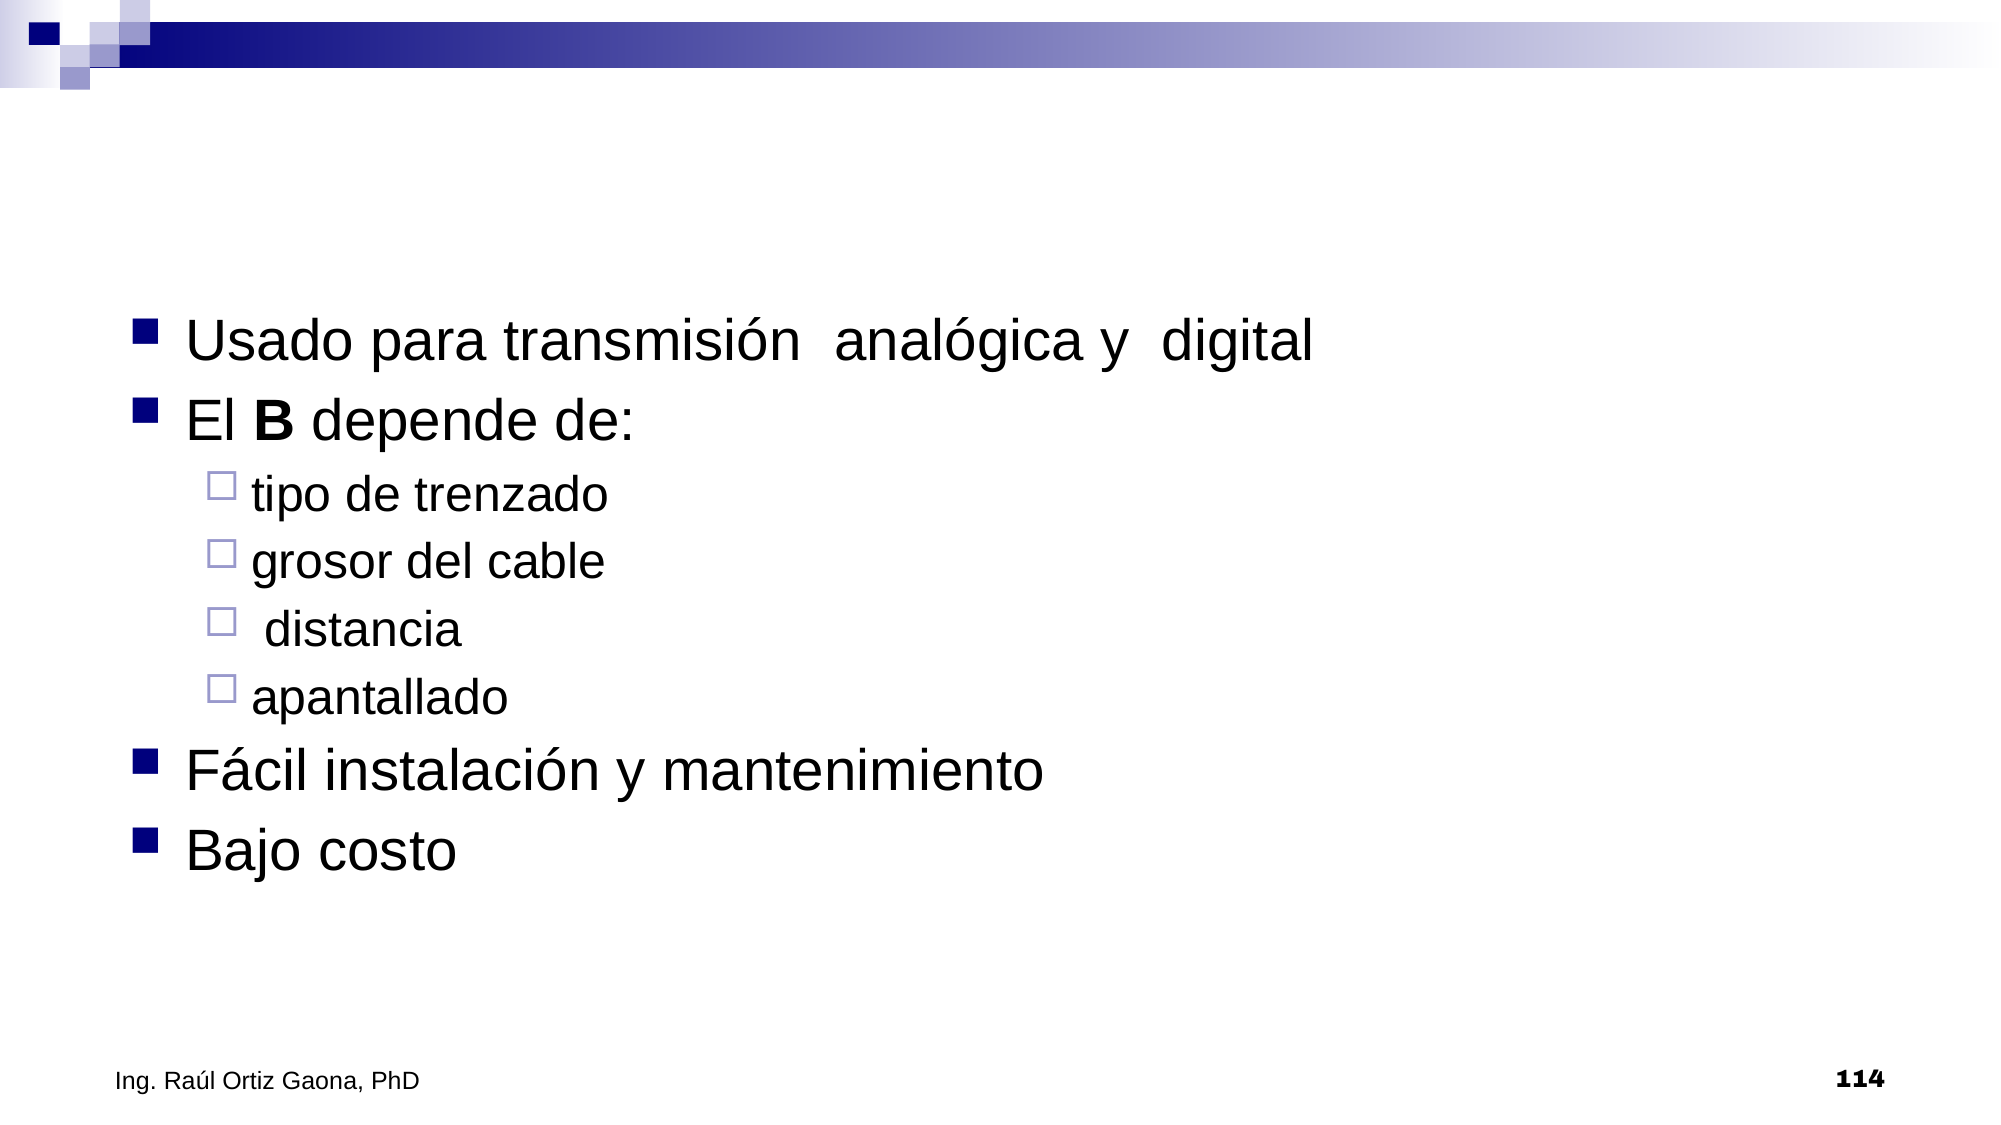

#
Usado para transmisión  analógica y  digital
El B depende de:
tipo de trenzado
grosor del cable
 distancia
apantallado
Fácil instalación y mantenimiento
Bajo costo
Ing. Raúl Ortiz Gaona, PhD
114